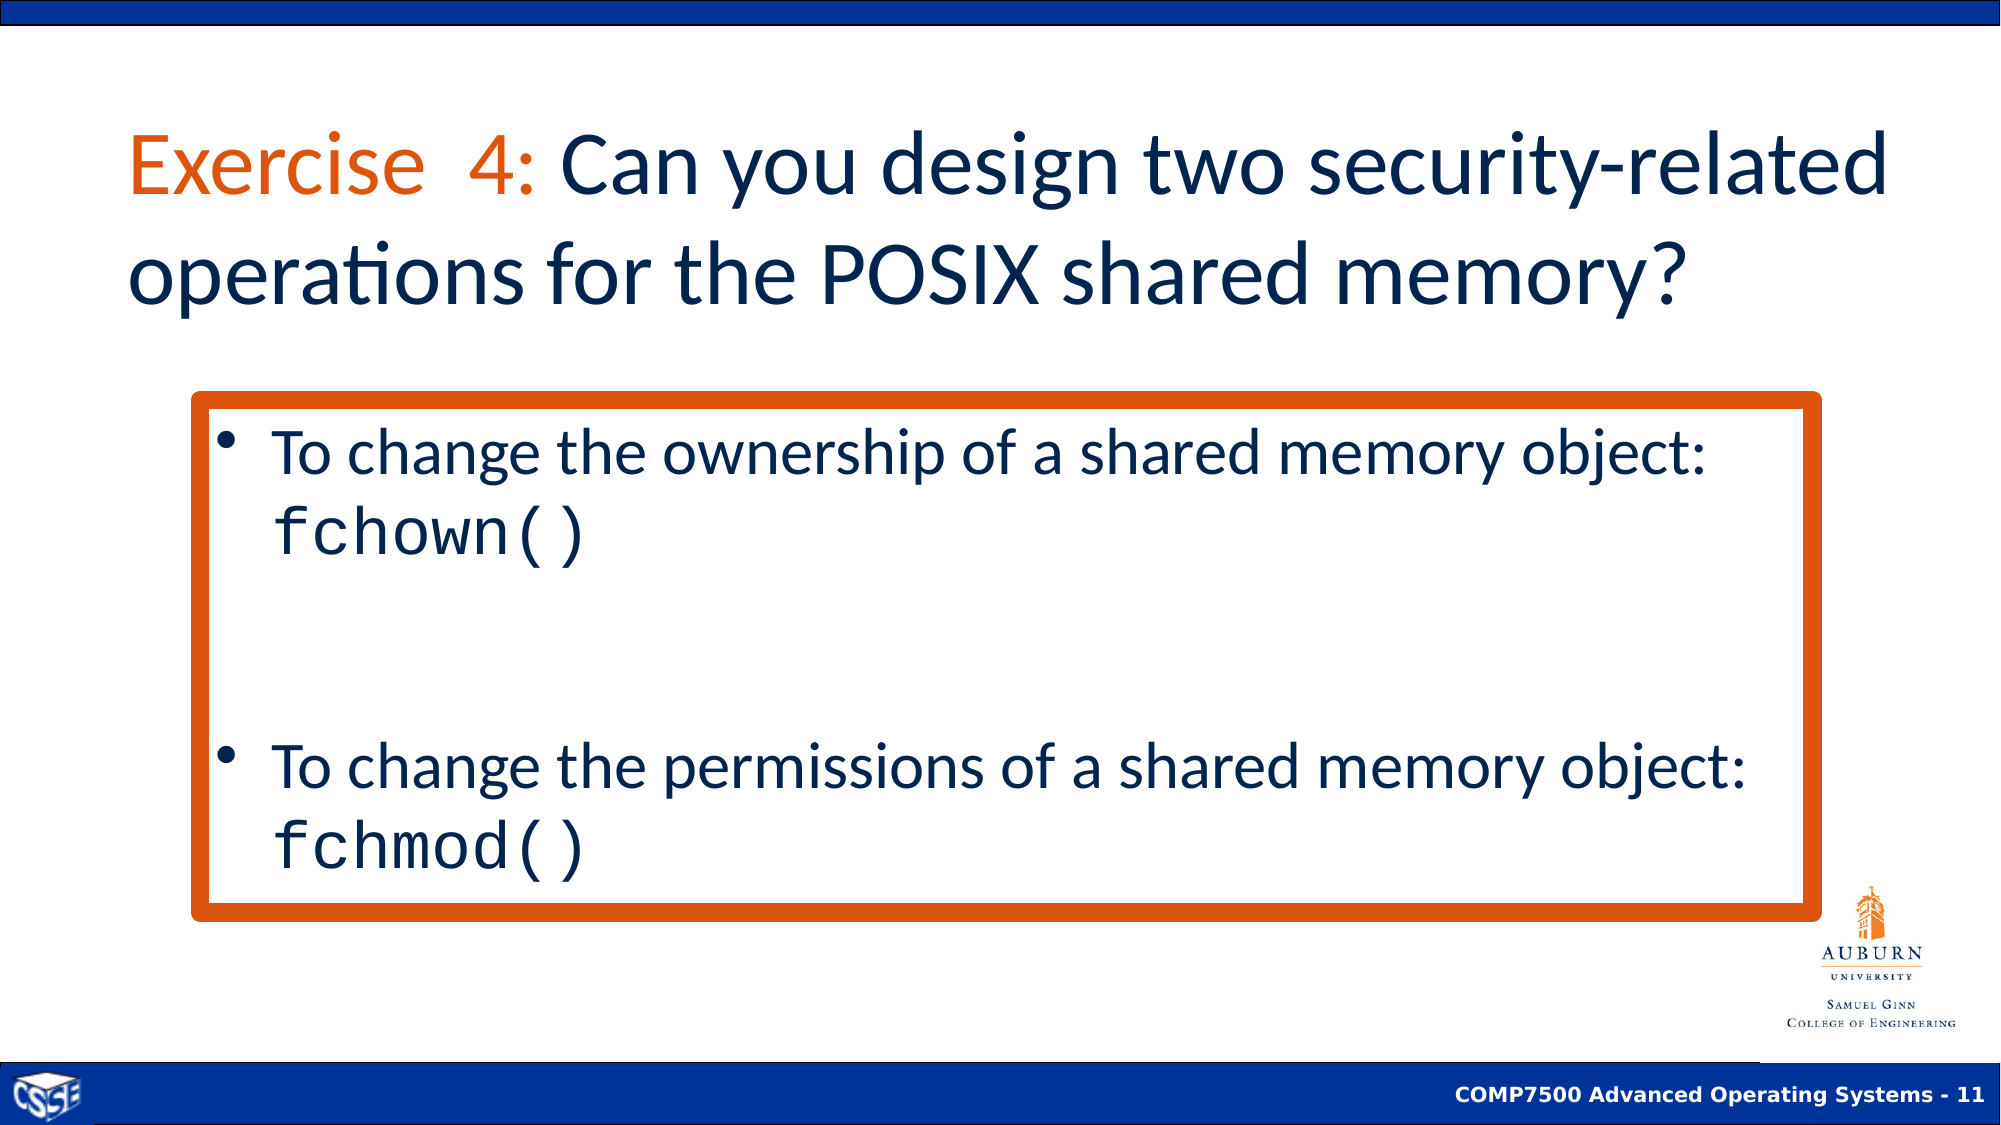

# Exercise  4: Can you design two security-related operations for the POSIX shared memory?
To change the ownership of a shared memory object: fchown()

To change the permissions of a shared memory object: fchmod()